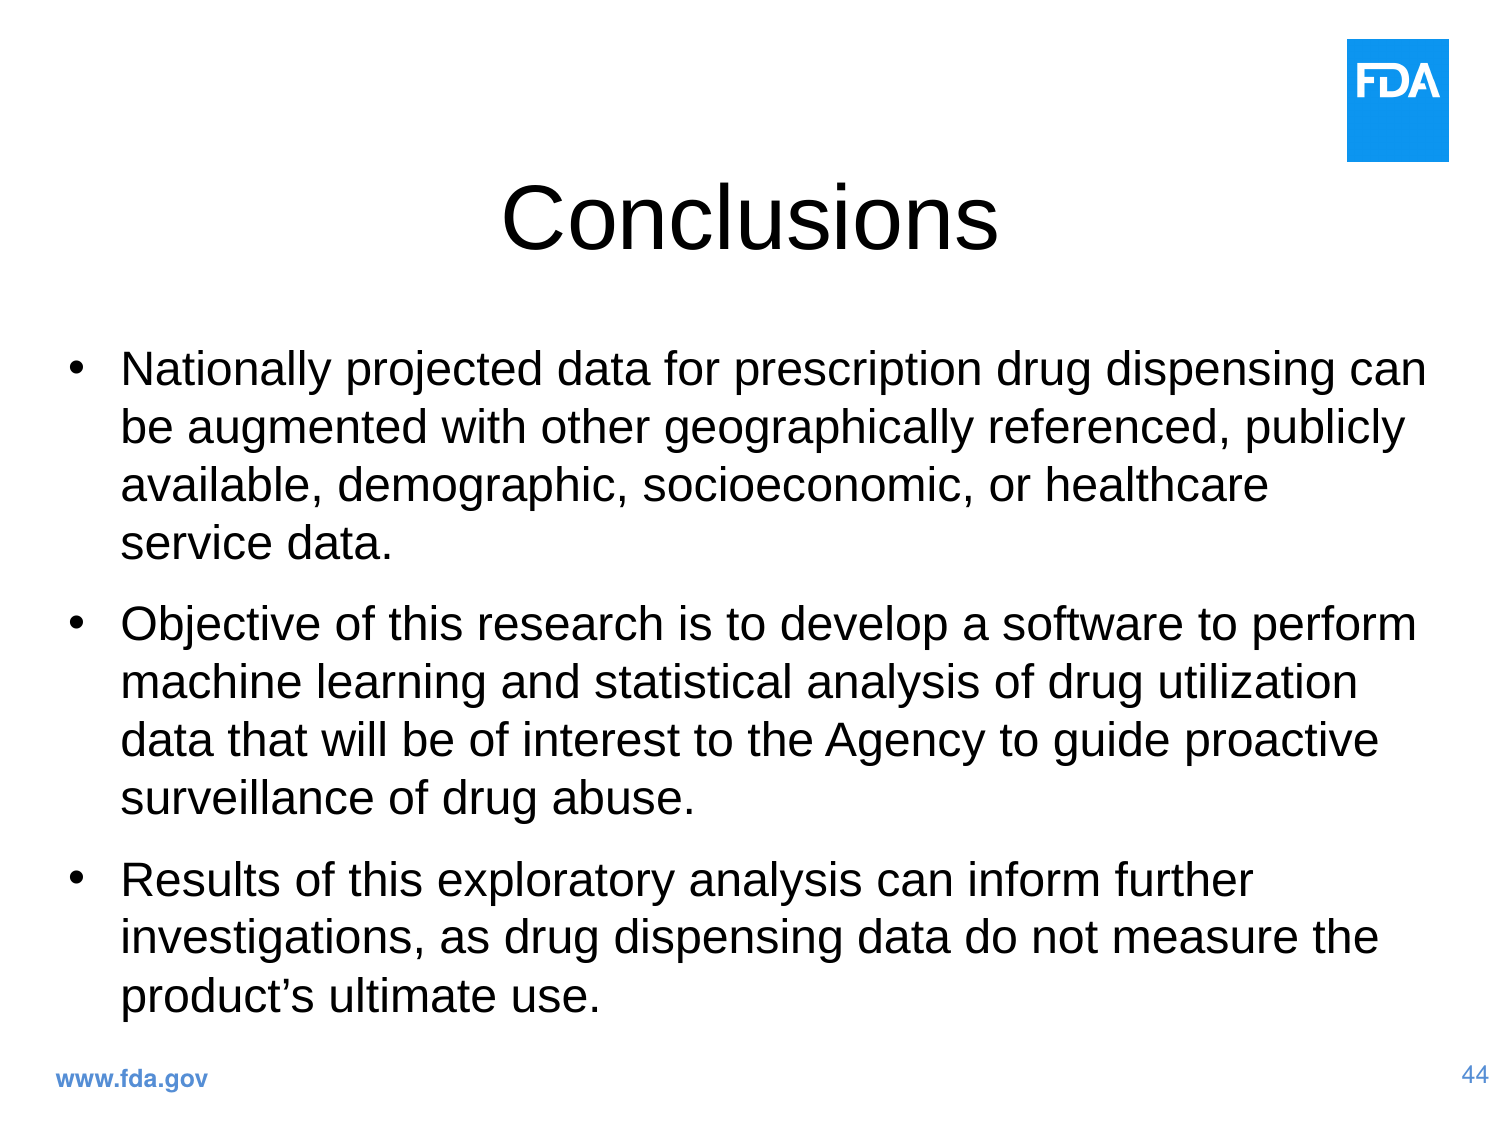

# Conclusions
Nationally projected data for prescription drug dispensing can be augmented with other geographically referenced, publicly available, demographic, socioeconomic, or healthcare service data.
Objective of this research is to develop a software to perform machine learning and statistical analysis of drug utilization data that will be of interest to the Agency to guide proactive surveillance of drug abuse.
Results of this exploratory analysis can inform further investigations, as drug dispensing data do not measure the product’s ultimate use.
www.fda.gov